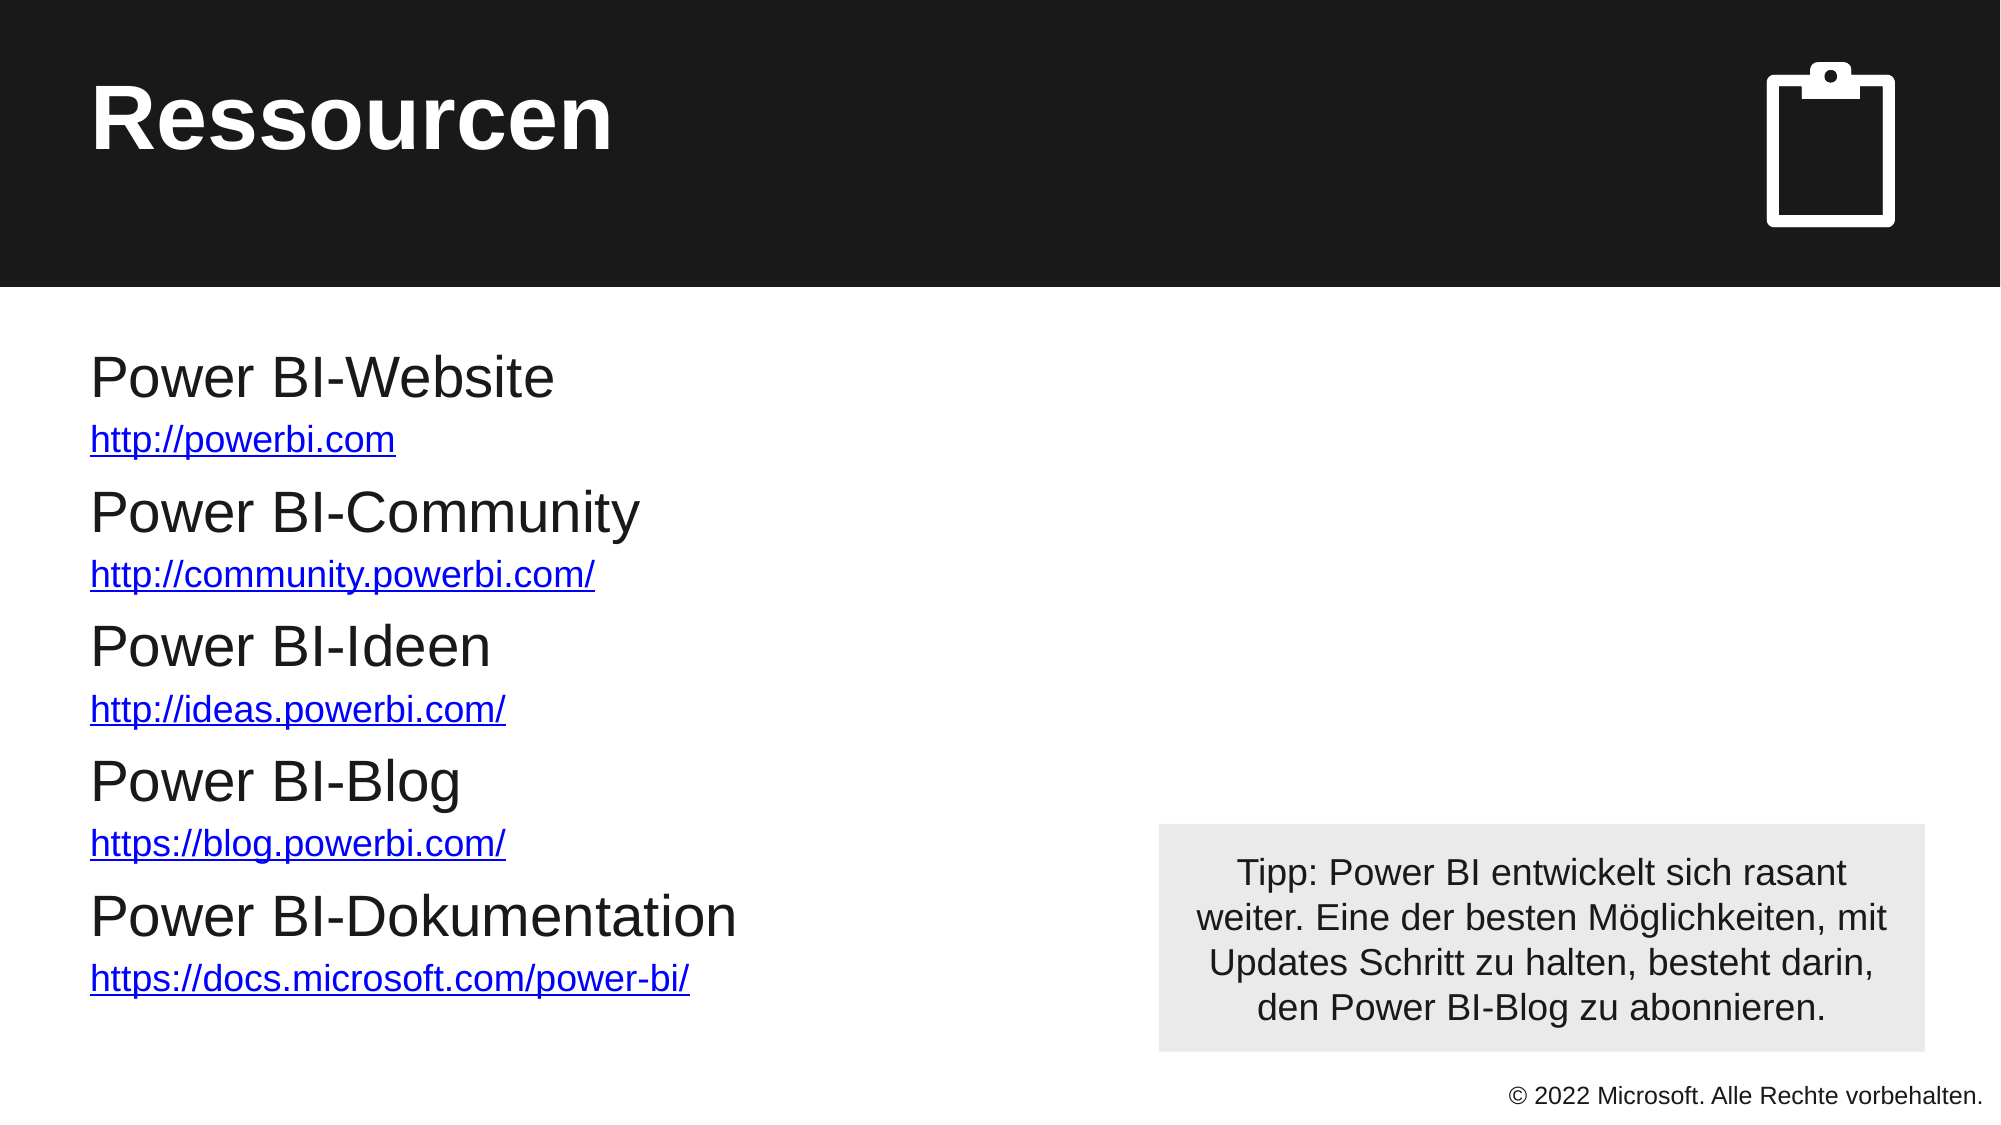

# Ressourcen

Power BI-Website
http://powerbi.com
Power BI-Community
http://community.powerbi.com/
Power BI-Ideen
http://ideas.powerbi.com/
Power BI-Blog
https://blog.powerbi.com/
Power BI-Dokumentation
https://docs.microsoft.com/power-bi/

Tipp: Power BI entwickelt sich rasant weiter. Eine der besten Möglichkeiten, mit Updates Schritt zu halten, besteht darin, den Power BI-Blog zu abonnieren.
© 2022 Microsoft. Alle Rechte vorbehalten.